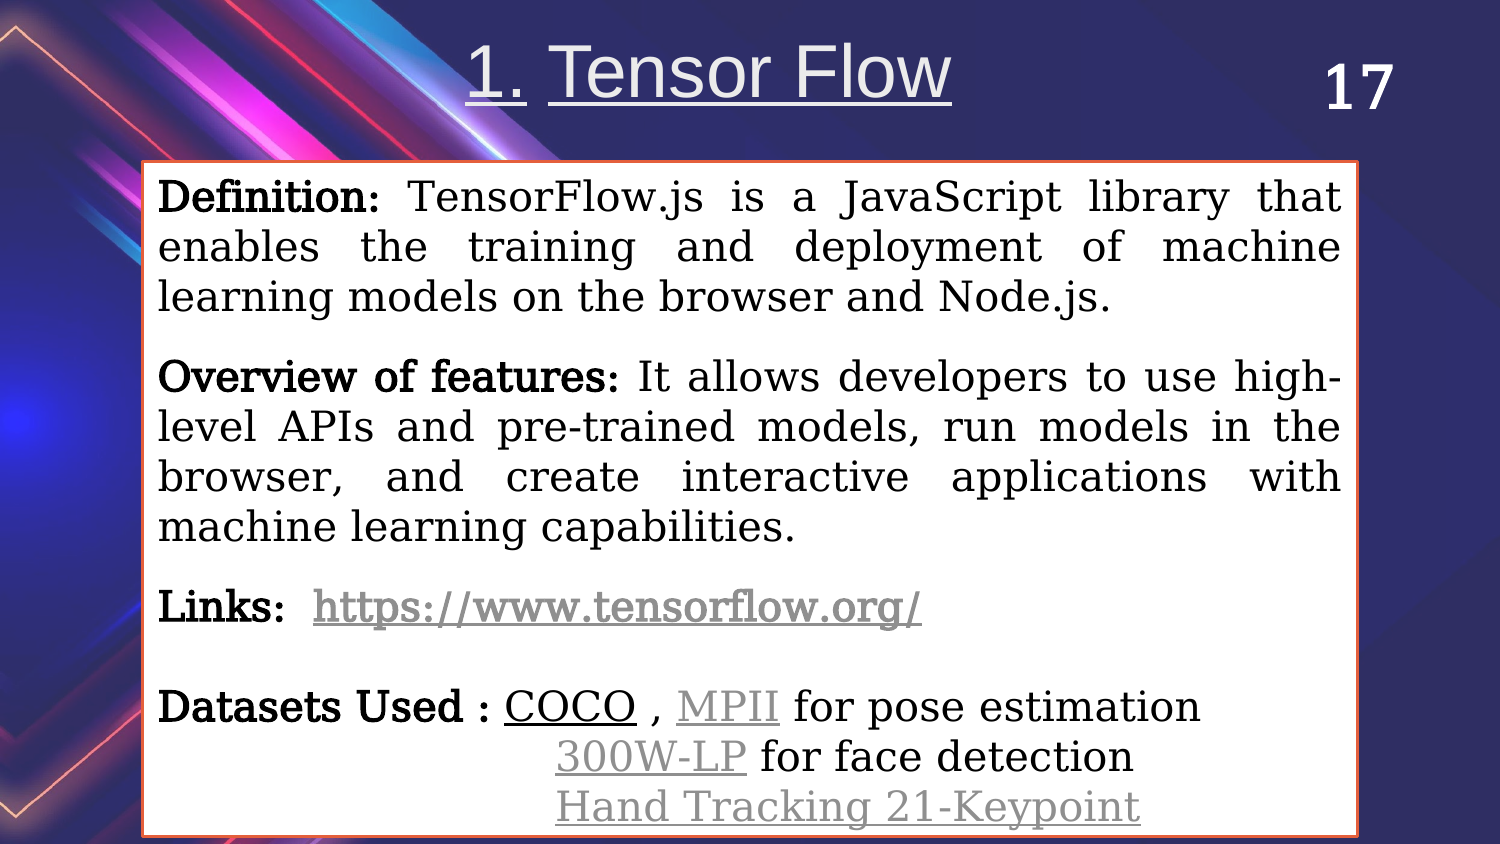

17
1. Tensor Flow
Definition: TensorFlow.js is a JavaScript library that enables the training and deployment of machine learning models on the browser and Node.js.

Overview of features: It allows developers to use high-level APIs and pre-trained models, run models in the browser, and create interactive applications with machine learning capabilities.

Links:  https://www.tensorflow.org/

Datasets Used : COCO , MPII for pose estimation
                              300W-LP for face detection
                              Hand Tracking 21-Keypoint